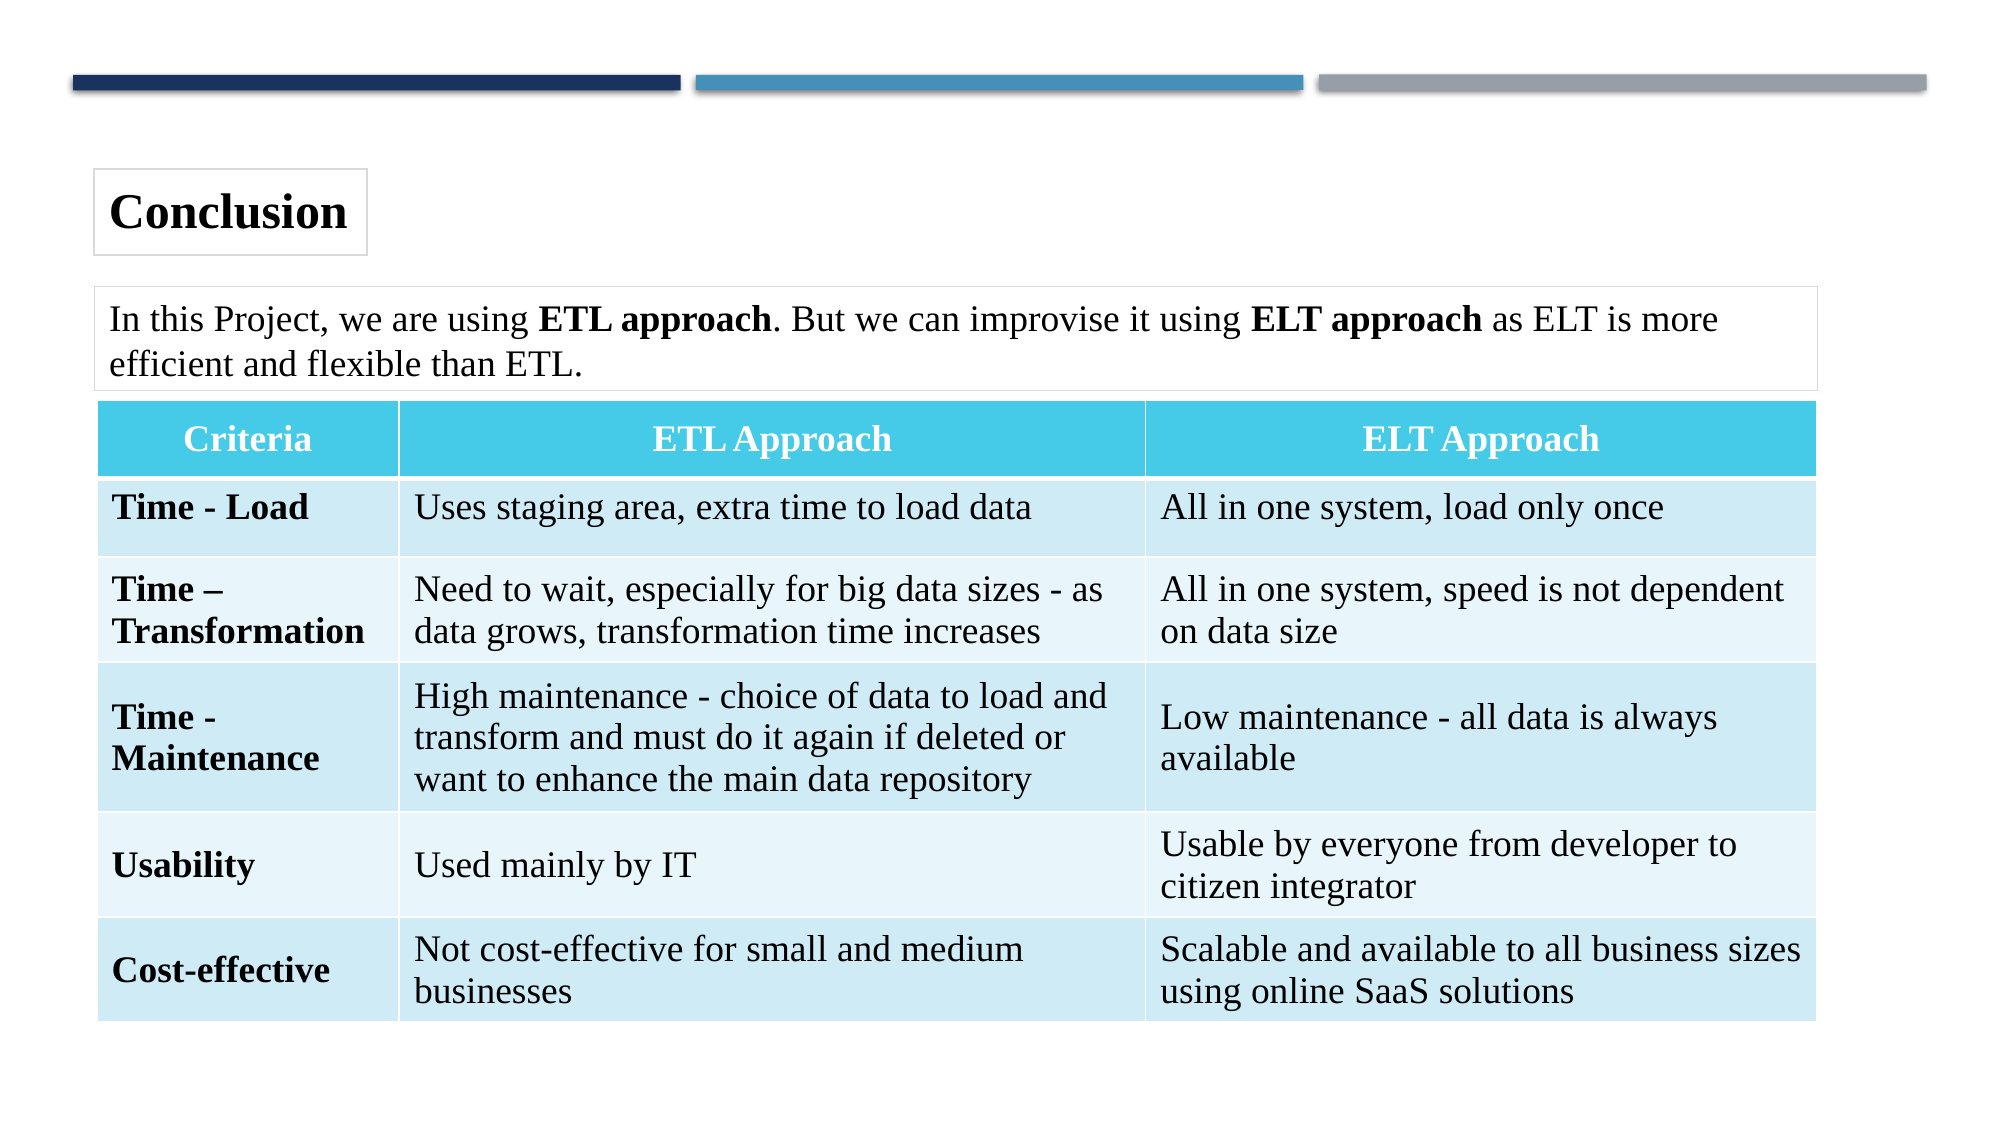

Conclusion
In this Project, we are using ETL approach. But we can improvise it using ELT approach as ELT is more efficient and flexible than ETL.
| Criteria | ETL Approach | ELT Approach |
| --- | --- | --- |
| Time - Load | Uses staging area, extra time to load data | All in one system, load only once |
| Time – Transformation | Need to wait, especially for big data sizes - as data grows, transformation time increases | All in one system, speed is not dependent on data size |
| Time - Maintenance | High maintenance - choice of data to load and transform and must do it again if deleted or want to enhance the main data repository | Low maintenance - all data is always available |
| Usability | Used mainly by IT | Usable by everyone from developer to citizen integrator |
| Cost-effective | Not cost-effective for small and medium businesses | Scalable and available to all business sizes using online SaaS solutions |